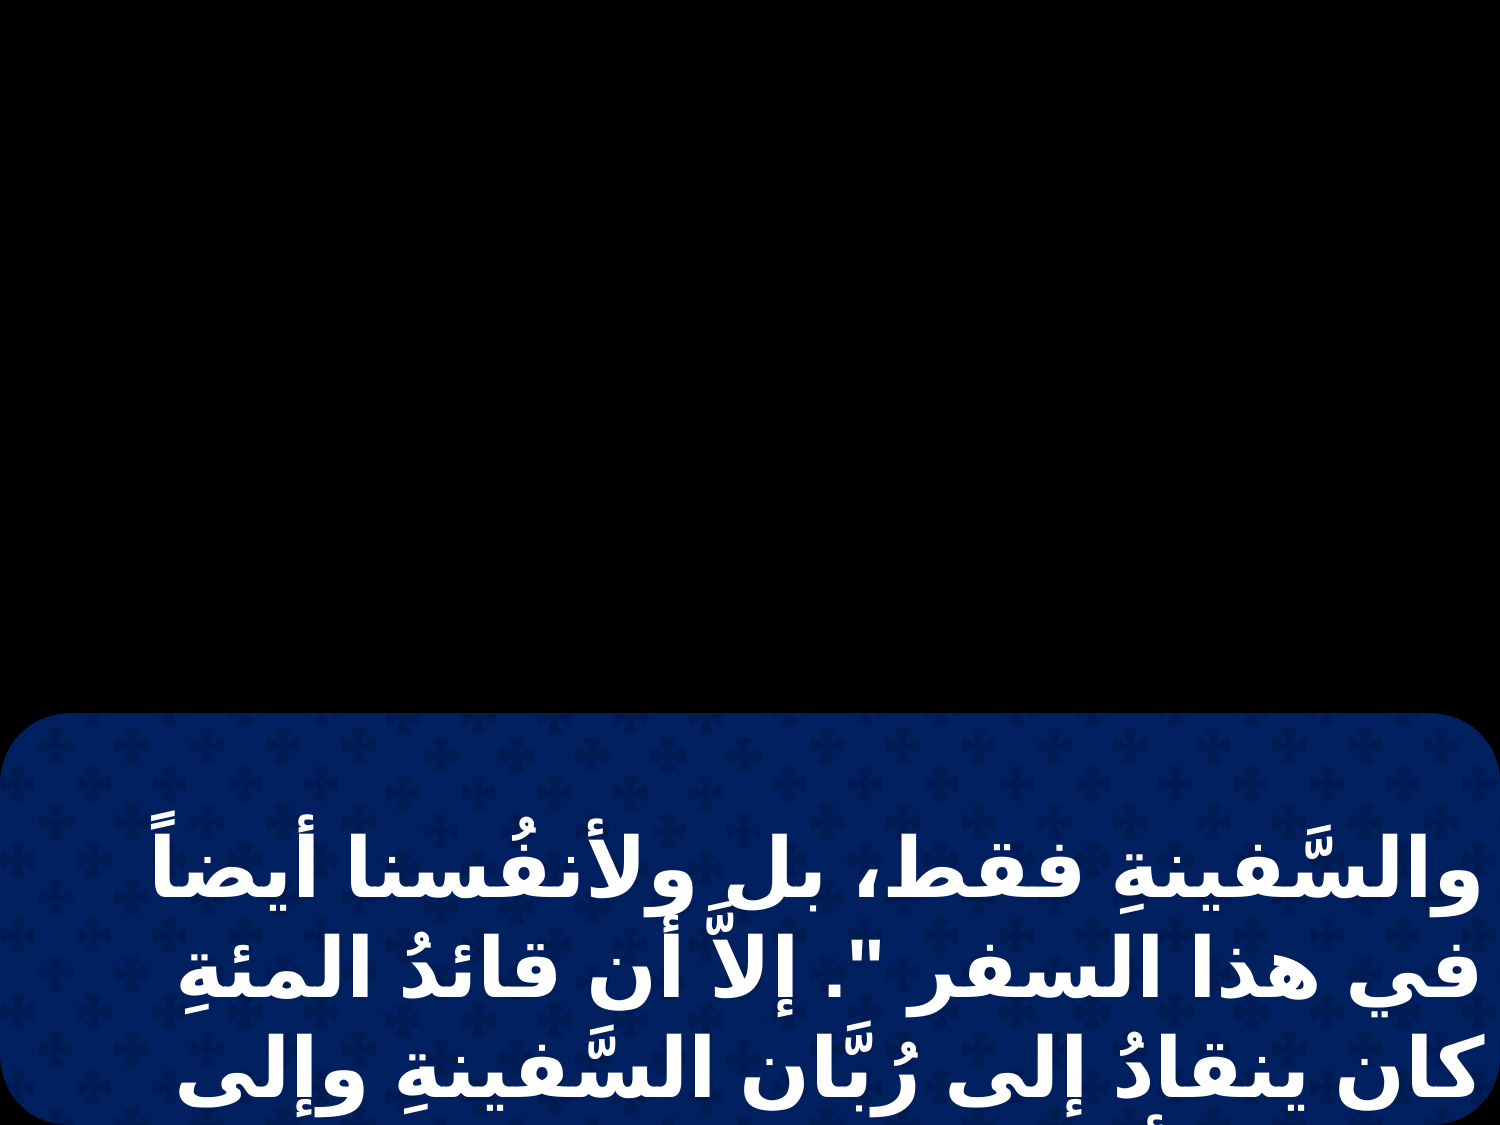

والسَّفينةِ فقط، بل ولأنفُسنا أيضاً في هذا السفر ". إلاَّ أن قائدُ المئةِ كان ينقادُ إلى رُبَّان السَّفينةِ وإلى صاحبها أكثر مِن كلام بولس. وإذ كان المينا لم يكُن موقعُها